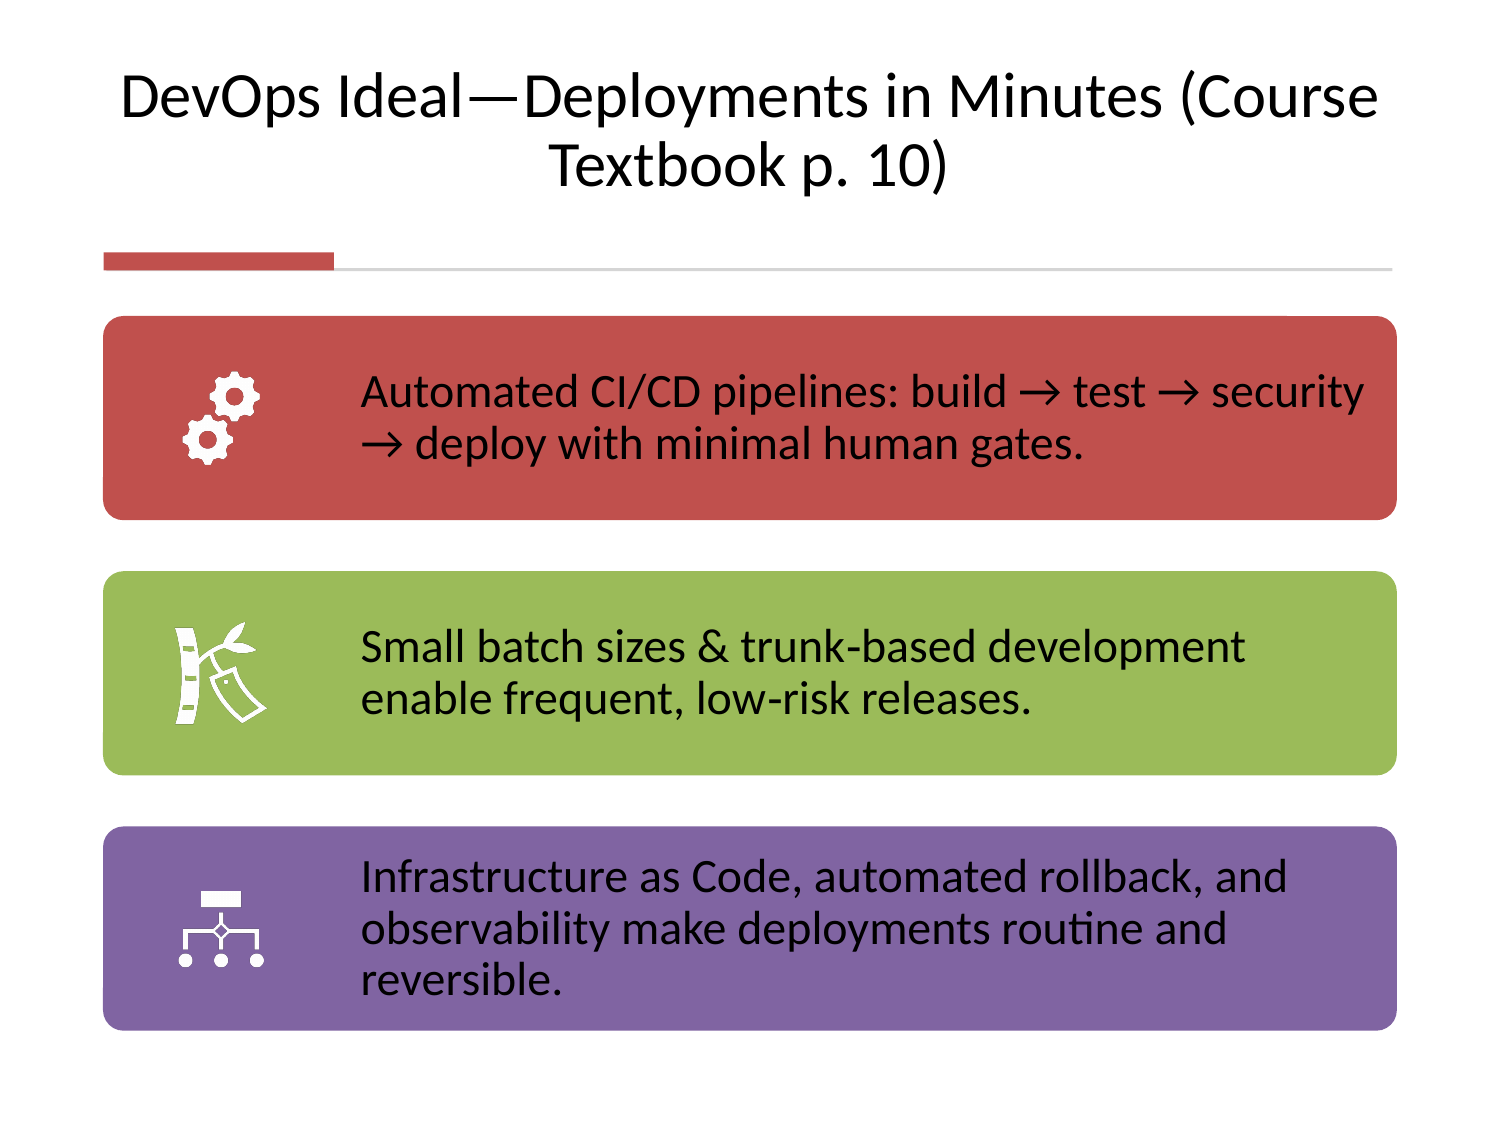

# DevOps Ideal—Deployments in Minutes (Course Textbook p. 10)

Automated CI/CD pipelines: build → test → security → deploy with minimal human gates.
Small batch sizes & trunk‑based development enable frequent, low‑risk releases.
Infrastructure as Code, automated rollback, and observability make deployments routine and reversible.